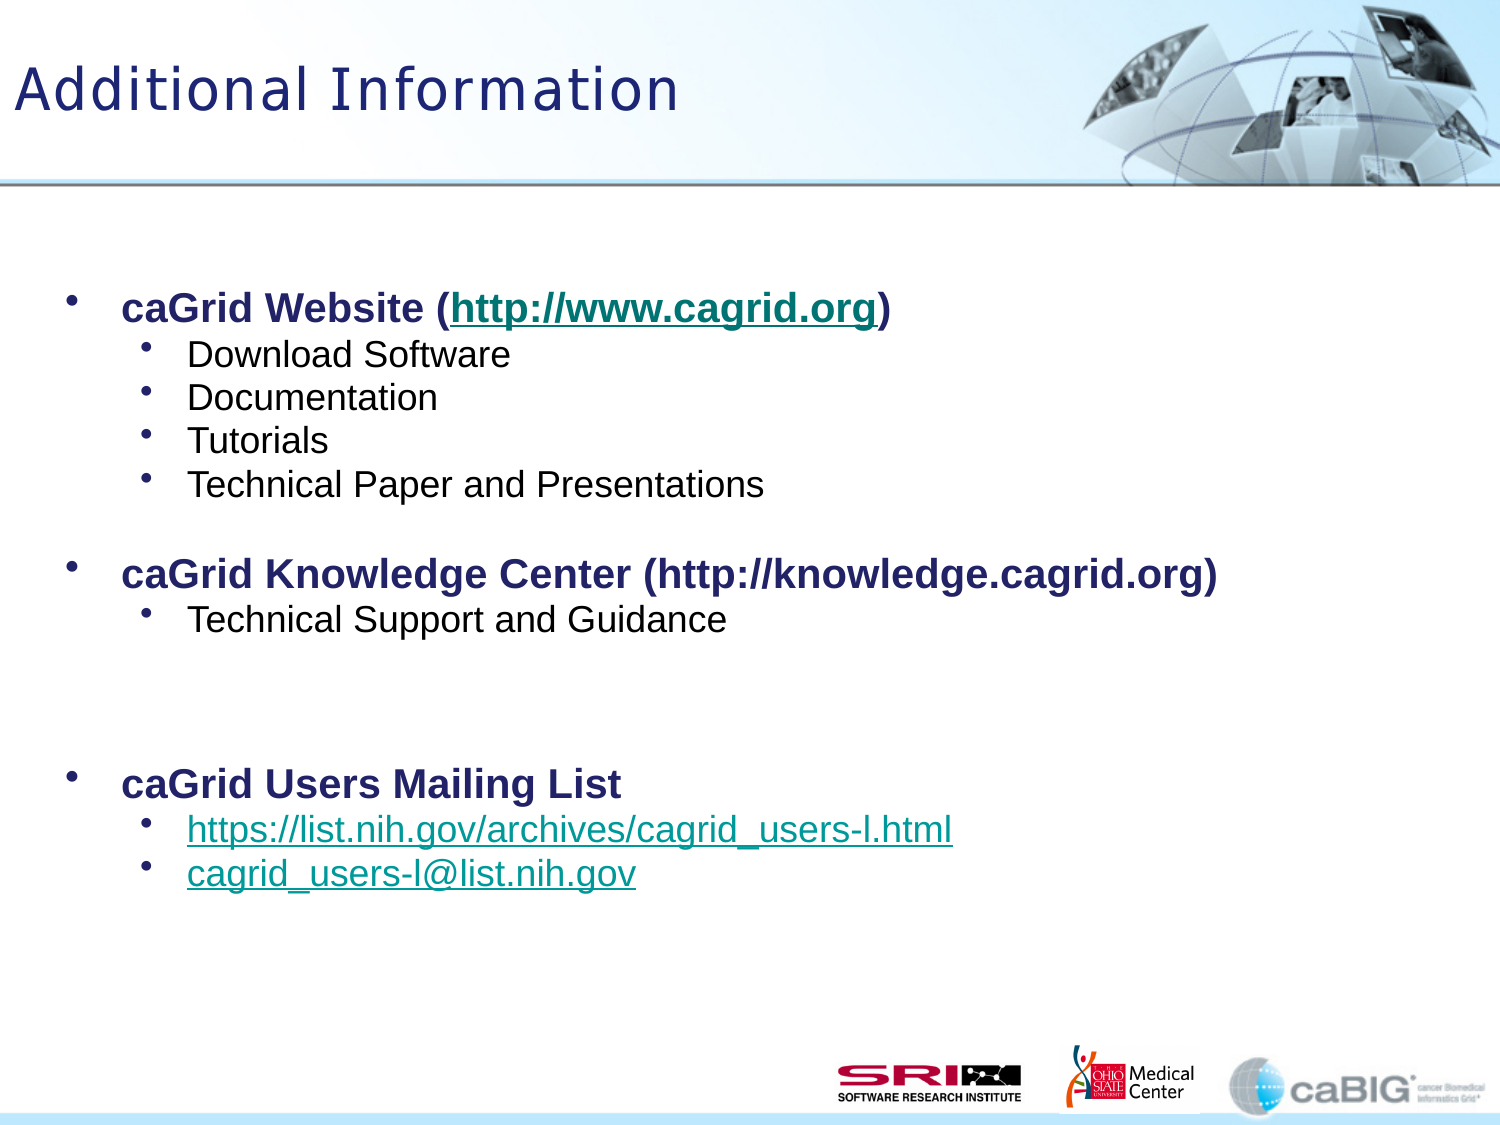

# Additional Information

caGrid Website (http://www.cagrid.org)
Download Software
Documentation
Tutorials
Technical Paper and Presentations

caGrid Knowledge Center (http://knowledge.cagrid.org)
Technical Support and Guidance

caGrid Users Mailing List
https://list.nih.gov/archives/cagrid_users-l.html
cagrid_users-l@list.nih.gov